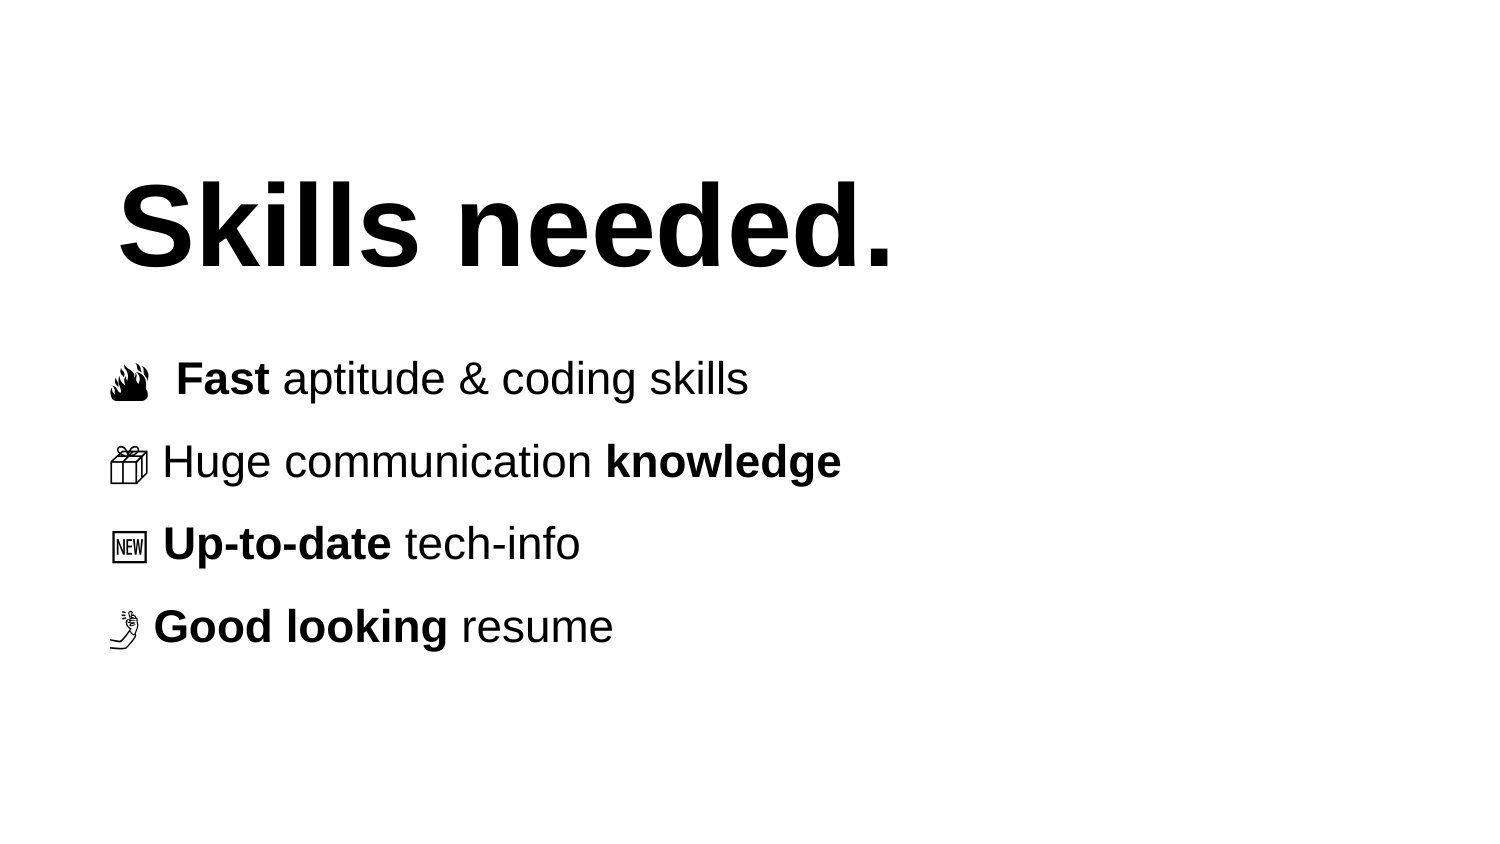

Skills needed.
🔥  Fast aptitude & coding skills
📦 Huge communication knowledge
🆕 Up-to-date tech-info
🤳 Good looking resume